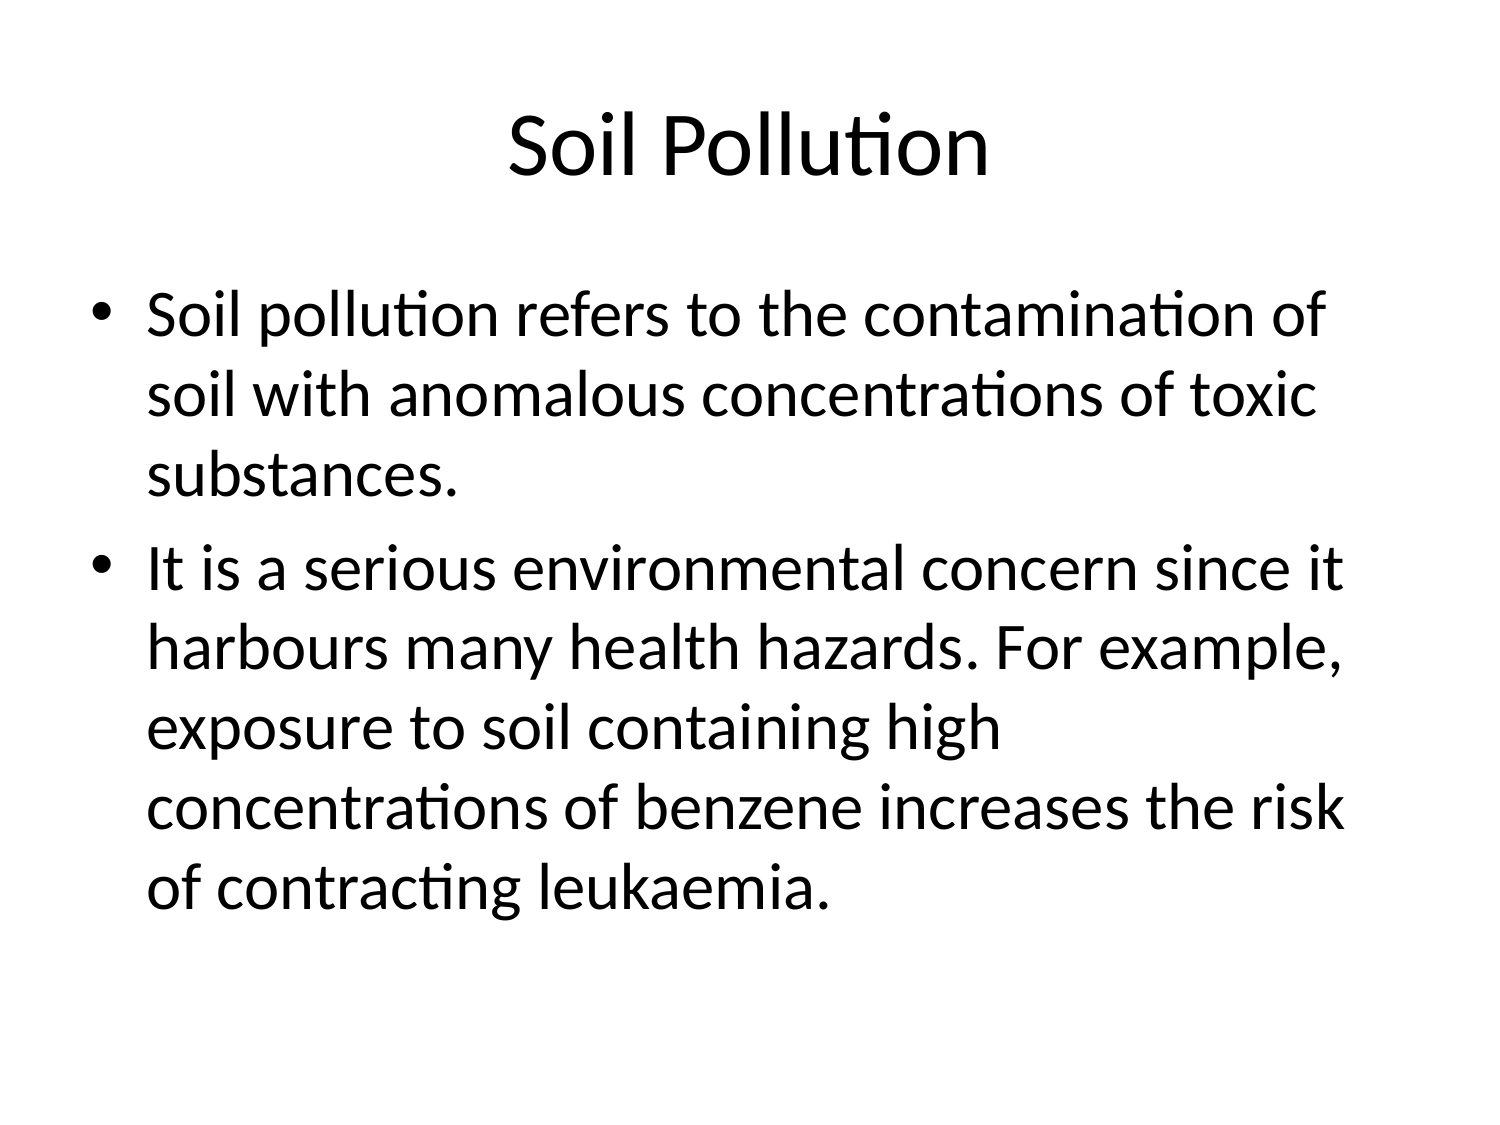

# Soil Pollution
Soil pollution refers to the contamination of soil with anomalous concentrations of toxic substances.
It is a serious environmental concern since it harbours many health hazards. For example, exposure to soil containing high concentrations of benzene increases the risk of contracting leukaemia.